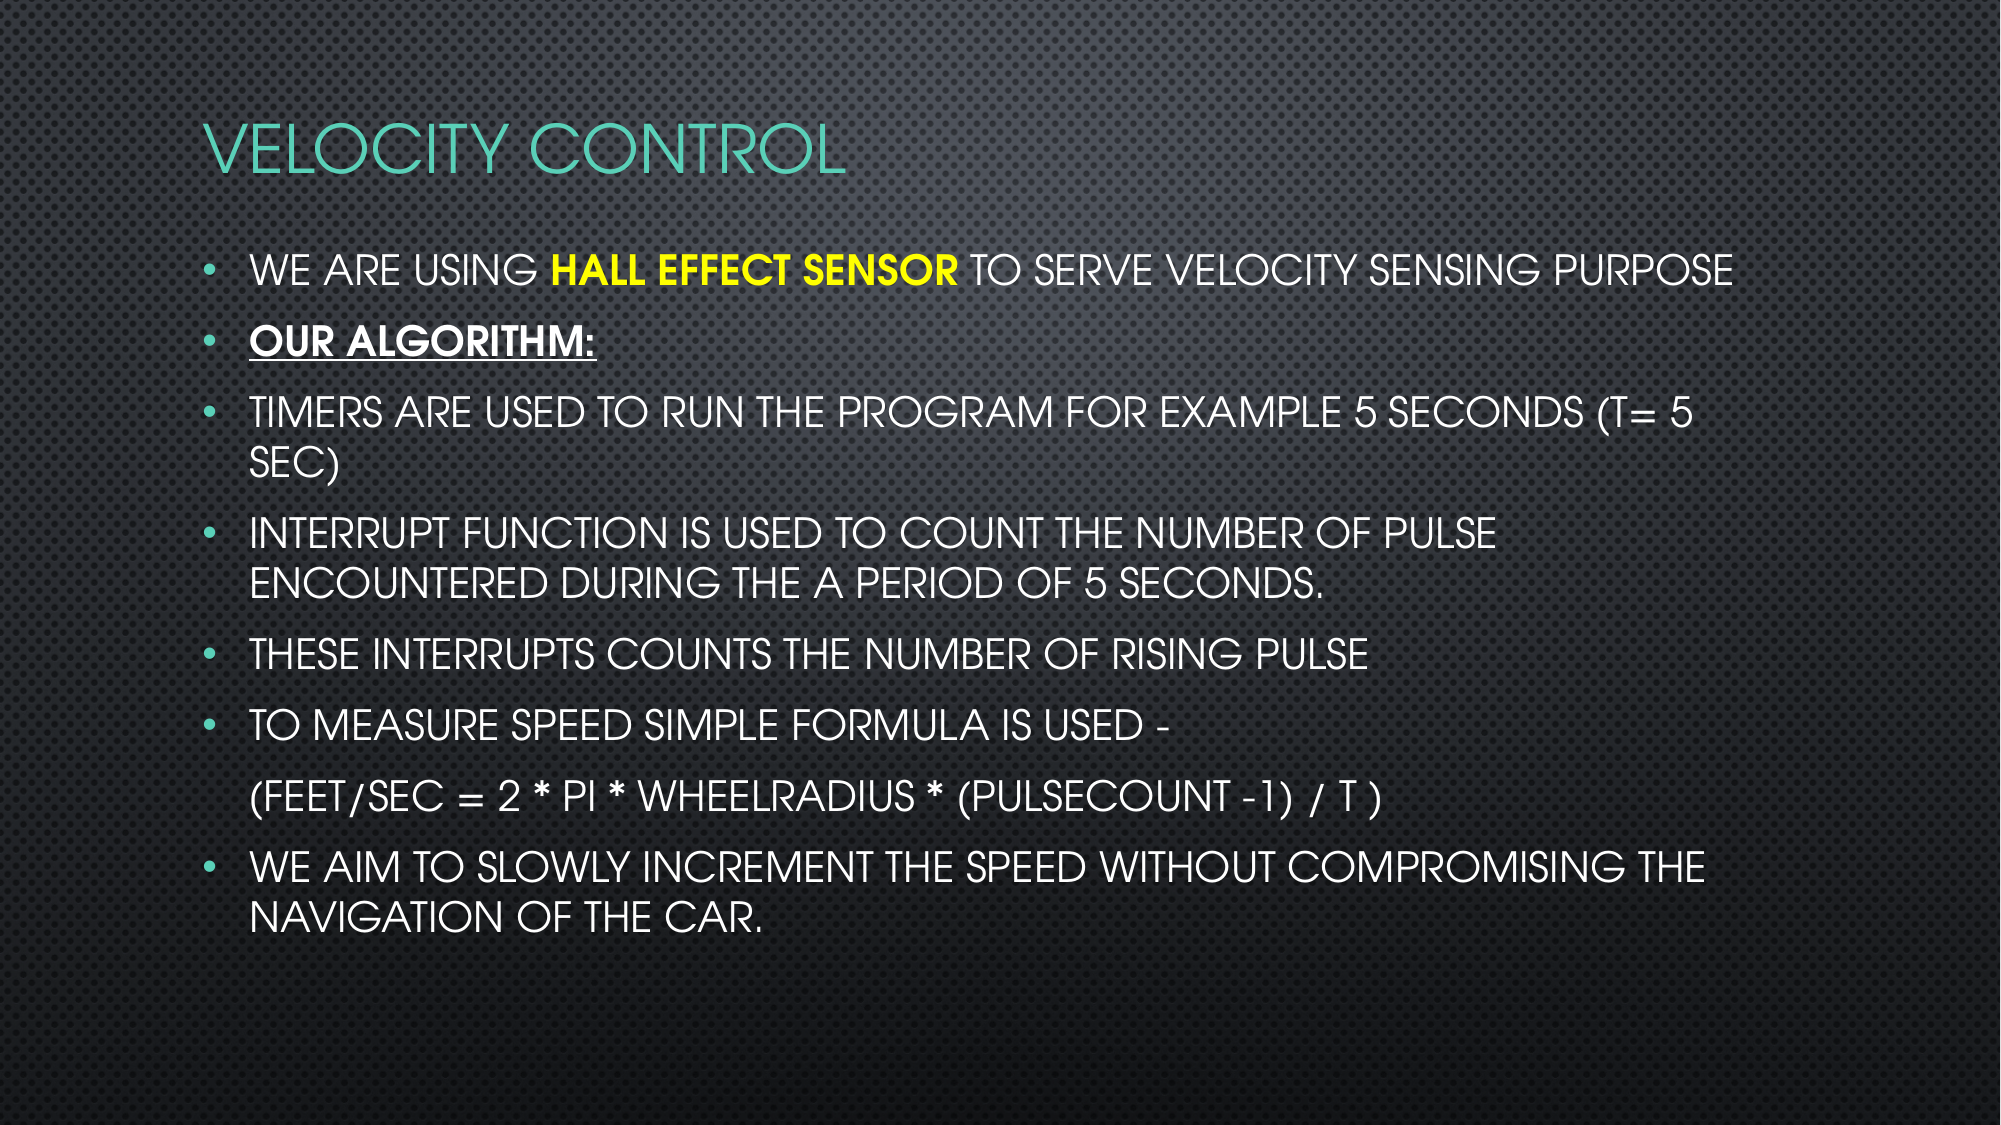

# VELOCITY CONTROL
We are using Hall effect sensor to serve velocity sensing purpose
OUR ALGORITHM:
Timers are used to run the program for example 5 seconds (t= 5 sec)
interrupt function is used to count the number of pulse encountered during the a period of 5 seconds.
These interrupts counts the number of rising pulse
To measure Speed simple formula is used -
    (Feet/sec = 2 * Pi * wheelradius * (Pulsecount -1) / t )
We aim to slowly increment the speed without compromising the navigation of the car.